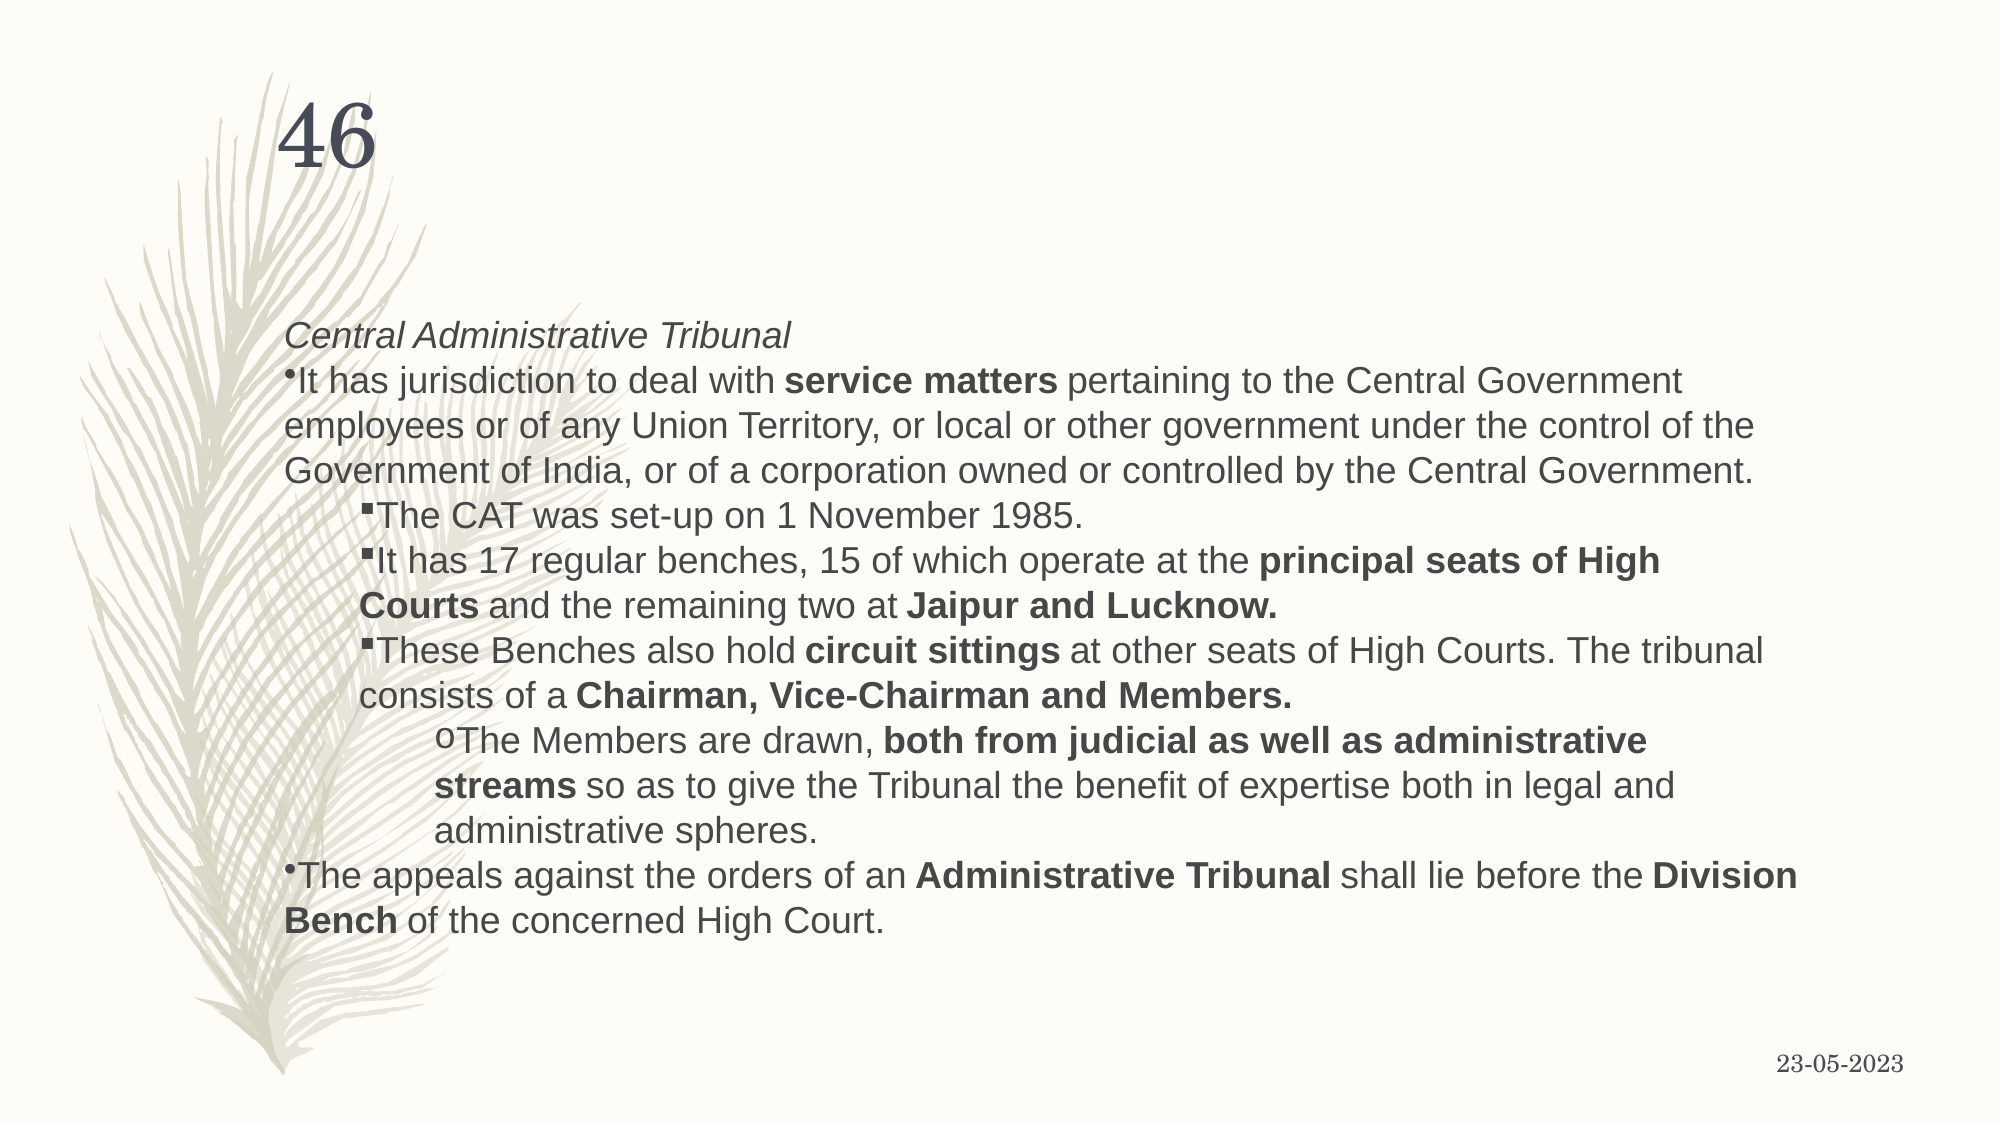

46
Central Administrative Tribunal
It has jurisdiction to deal with service matters pertaining to the Central Government employees or of any Union Territory, or local or other government under the control of the Government of India, or of a corporation owned or controlled by the Central Government.
The CAT was set-up on 1 November 1985.
It has 17 regular benches, 15 of which operate at the principal seats of High Courts and the remaining two at Jaipur and Lucknow.
These Benches also hold circuit sittings at other seats of High Courts. The tribunal consists of a Chairman, Vice-Chairman and Members.
The Members are drawn, both from judicial as well as administrative streams so as to give the Tribunal the benefit of expertise both in legal and administrative spheres.
The appeals against the orders of an Administrative Tribunal shall lie before the Division Bench of the concerned High Court.
23-05-2023